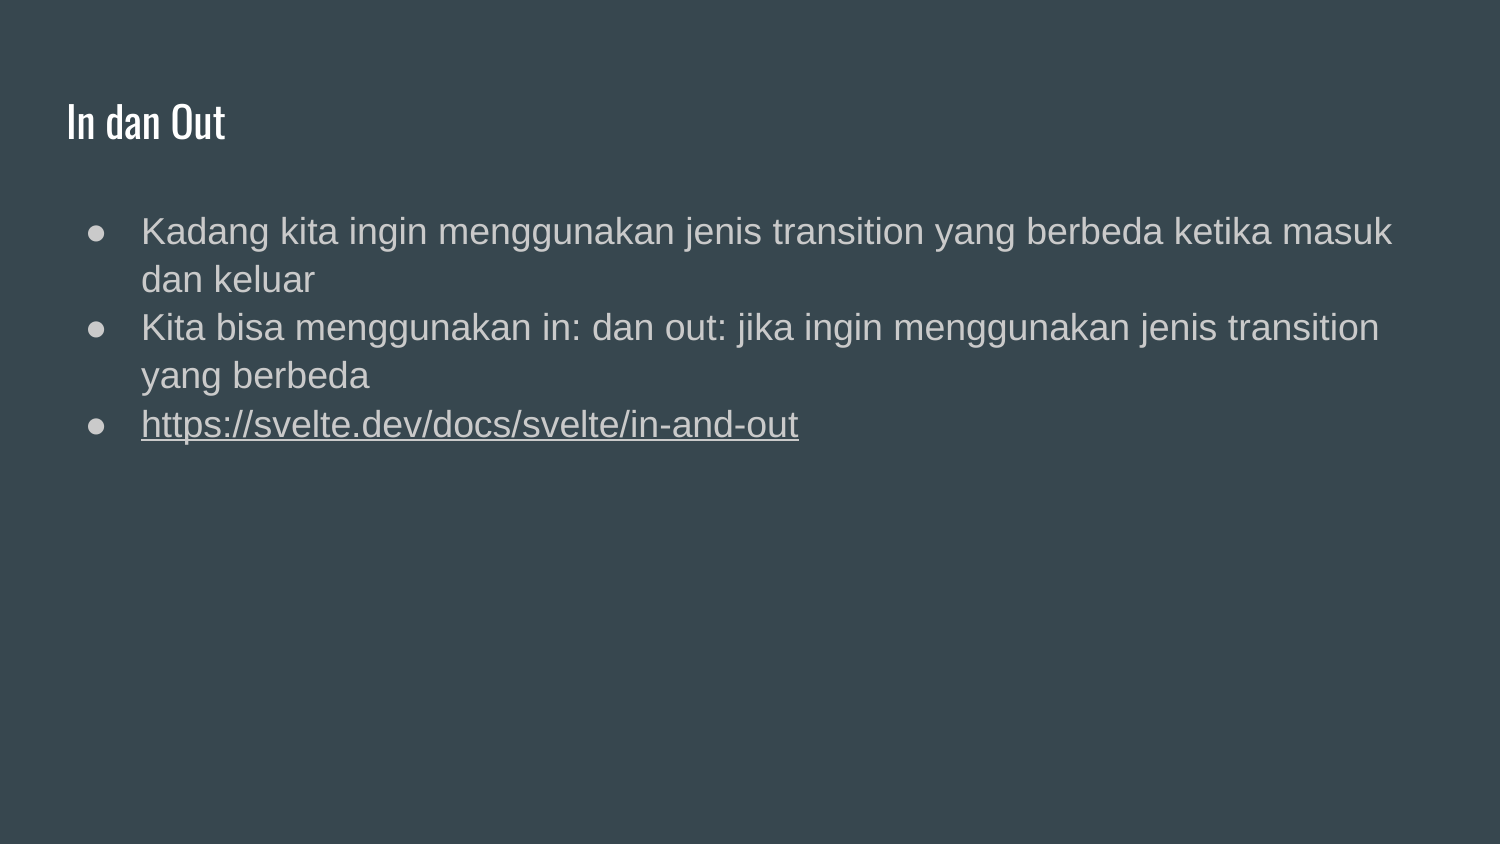

# In dan Out
Kadang kita ingin menggunakan jenis transition yang berbeda ketika masuk dan keluar
Kita bisa menggunakan in: dan out: jika ingin menggunakan jenis transition yang berbeda
https://svelte.dev/docs/svelte/in-and-out